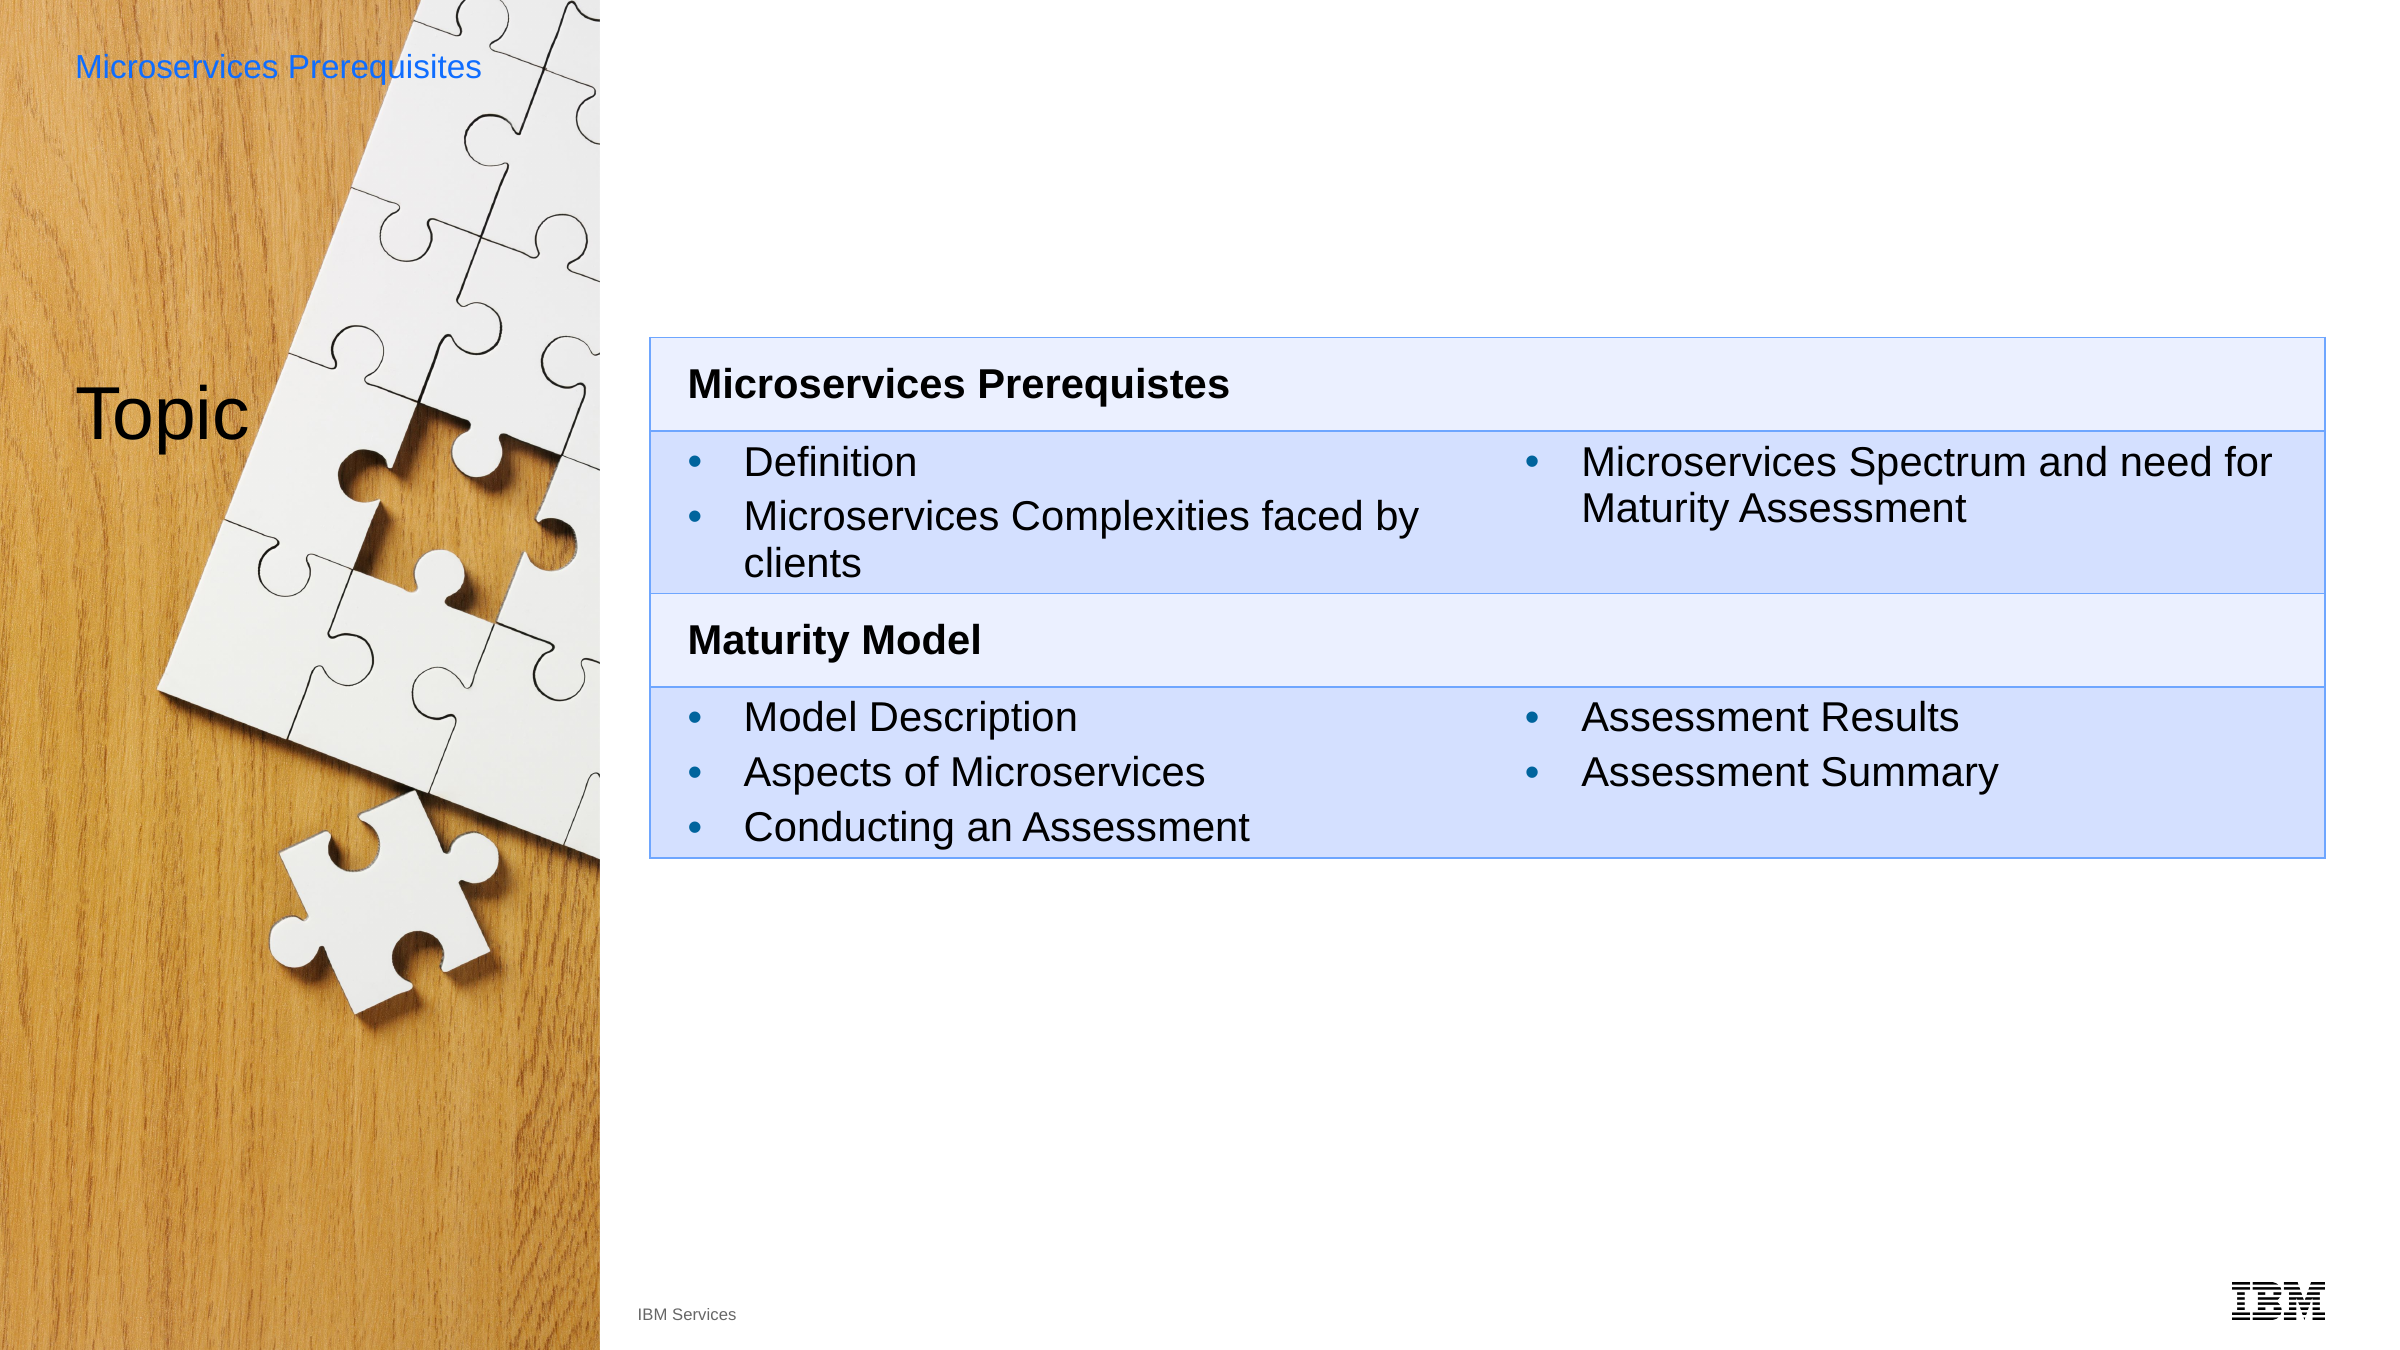

Microservices Prerequisites
# Topic
| Microservices Prerequistes |  |
| --- | --- |
| Definition Microservices Complexities faced by clients | Microservices Spectrum and need for Maturity Assessment |
| Maturity Model |  |
| Model Description Aspects of Microservices Conducting an Assessment | Assessment Results Assessment Summary |